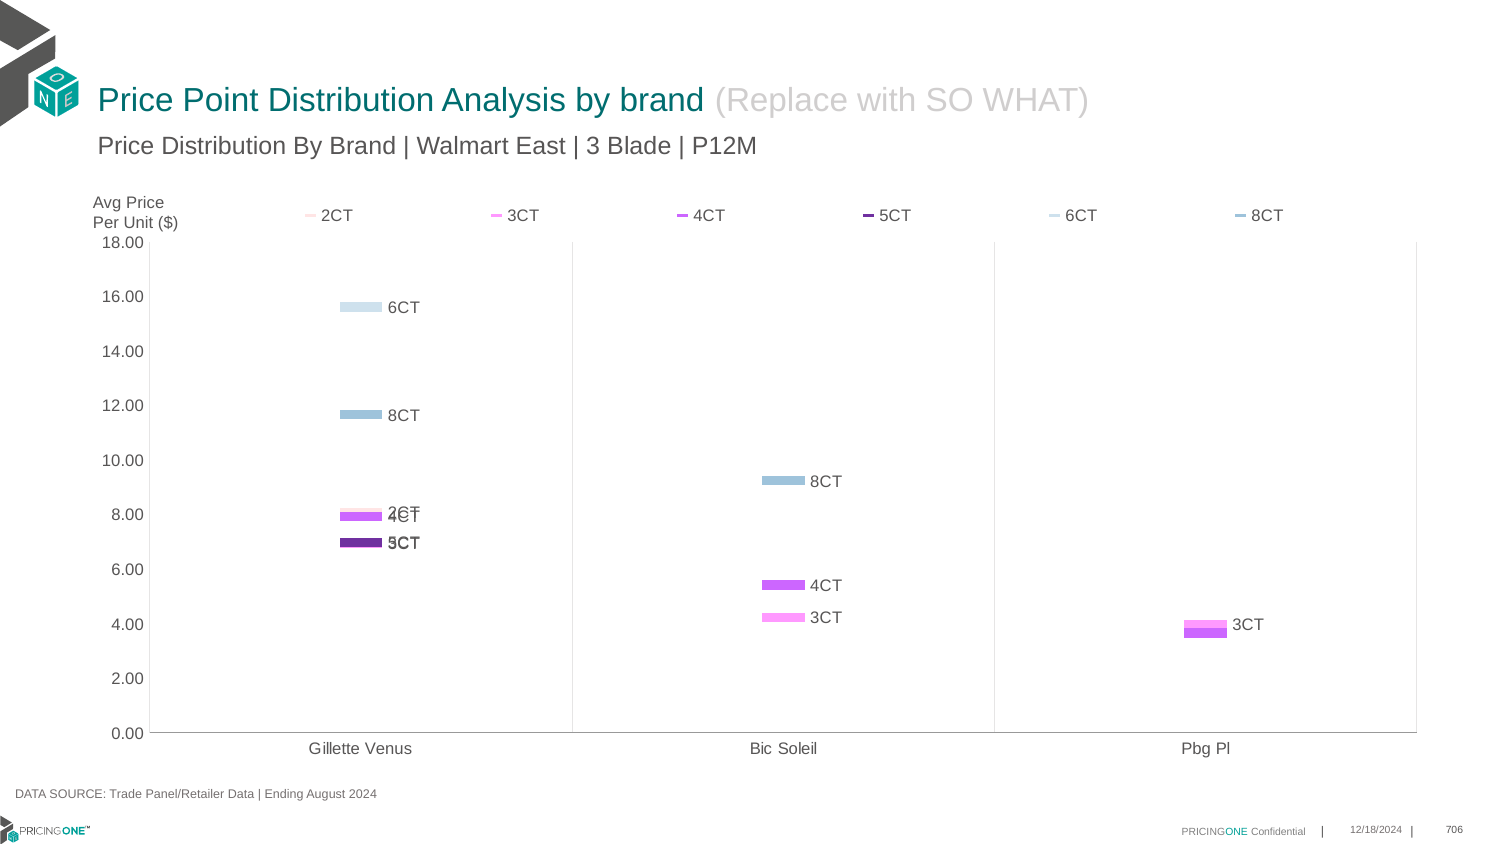

# Price Point Distribution Analysis by brand (Replace with SO WHAT)
Price Distribution By Brand | Walmart East | 3 Blade | P12M

### Chart

| Category | 2CT | 3CT | 4CT | 5CT | 6CT | 8CT |
|---|---|---|---|---|---|---|
| Gillette Venus | 8.078212431889332 | 6.944505461839095 | 7.930358057665239 | 6.970150999298282 | 15.617579951609061 | 11.662819589903165 |
| Bic Soleil | None | 4.221601418493998 | 5.420839112909806 | None | None | 9.242142097499057 |
| Pbg Pl | None | 3.9793061504285663 | 3.660051167738994 | None | None | None |
Avg Price
Per Unit ($)
DATA SOURCE: Trade Panel/Retailer Data | Ending August 2024
12/18/2024
706